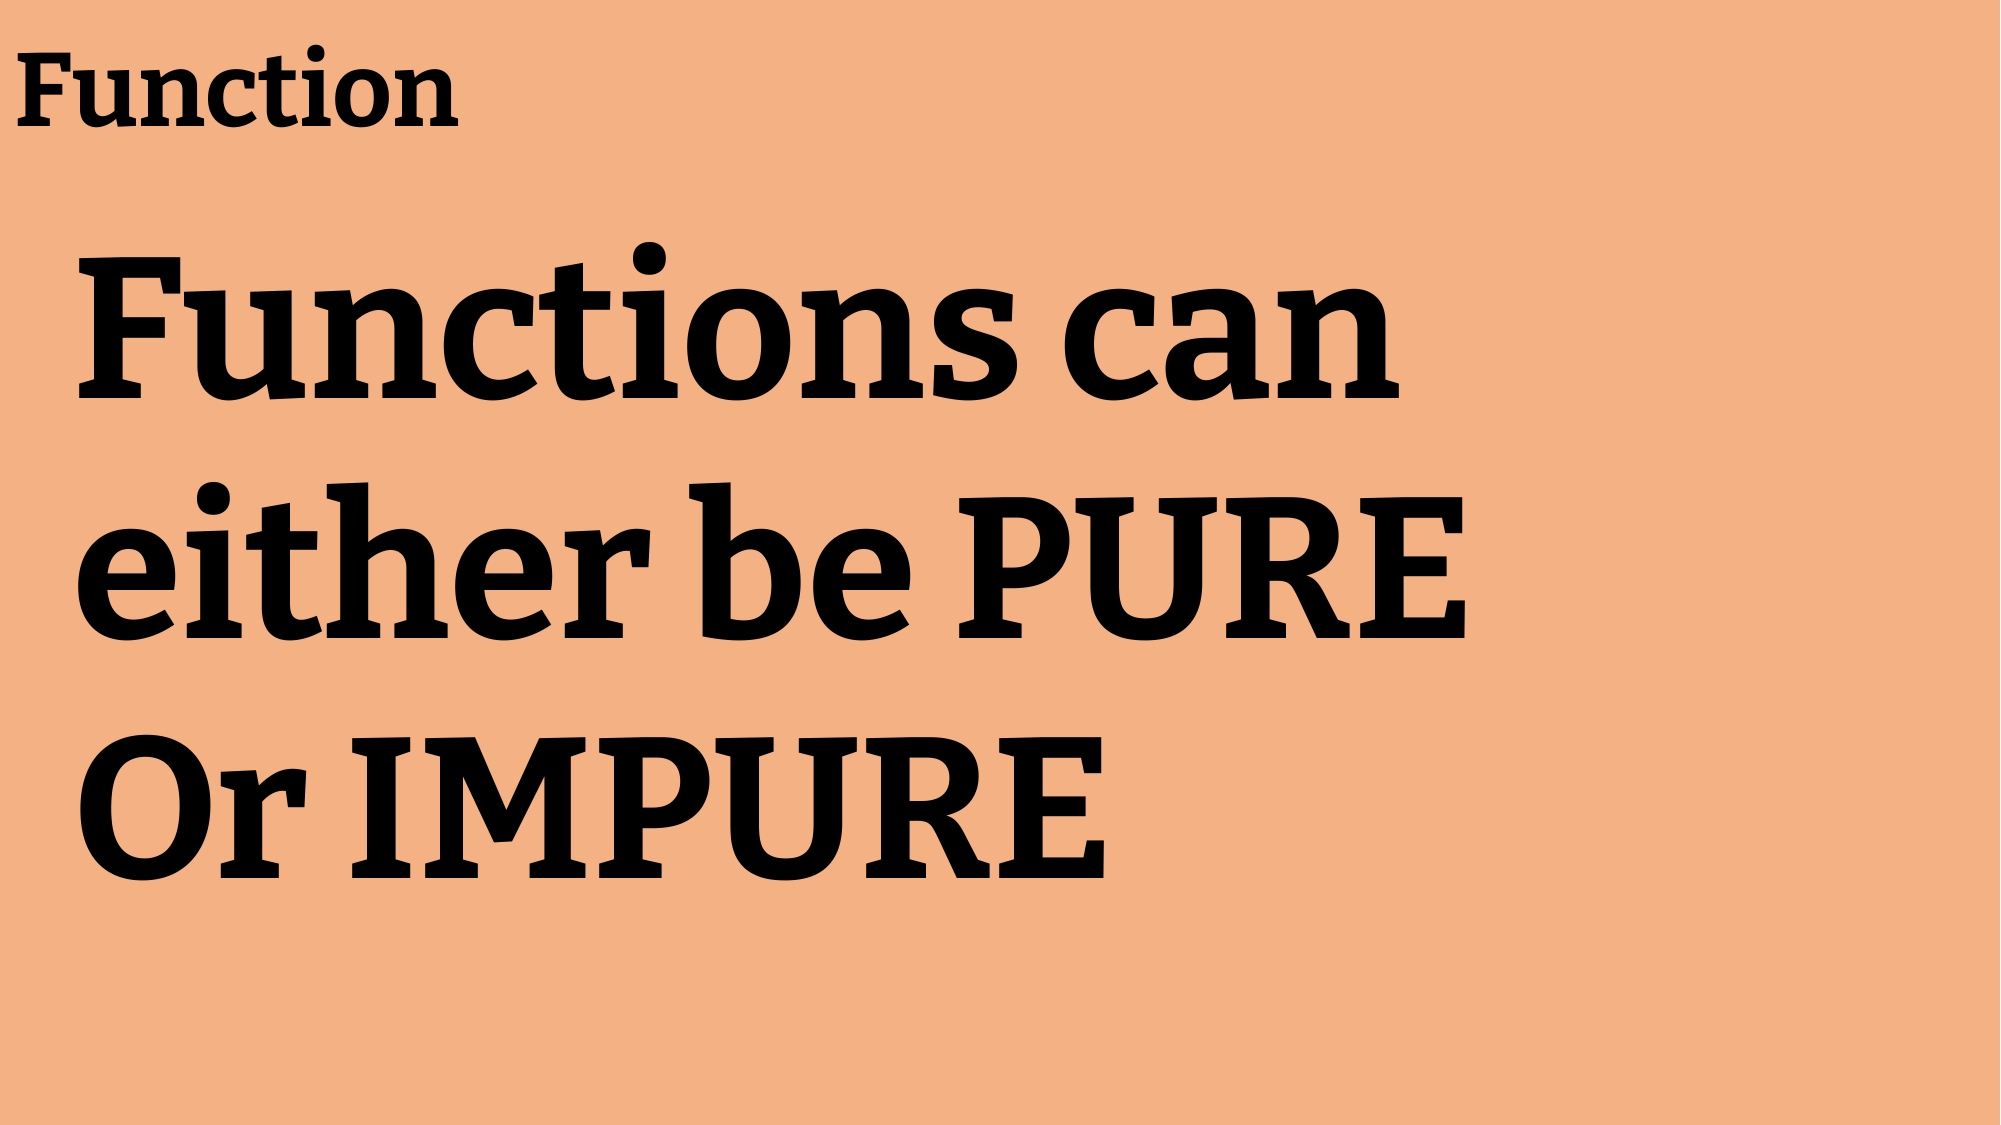

Function
Functions can either be PURE
Or IMPURE